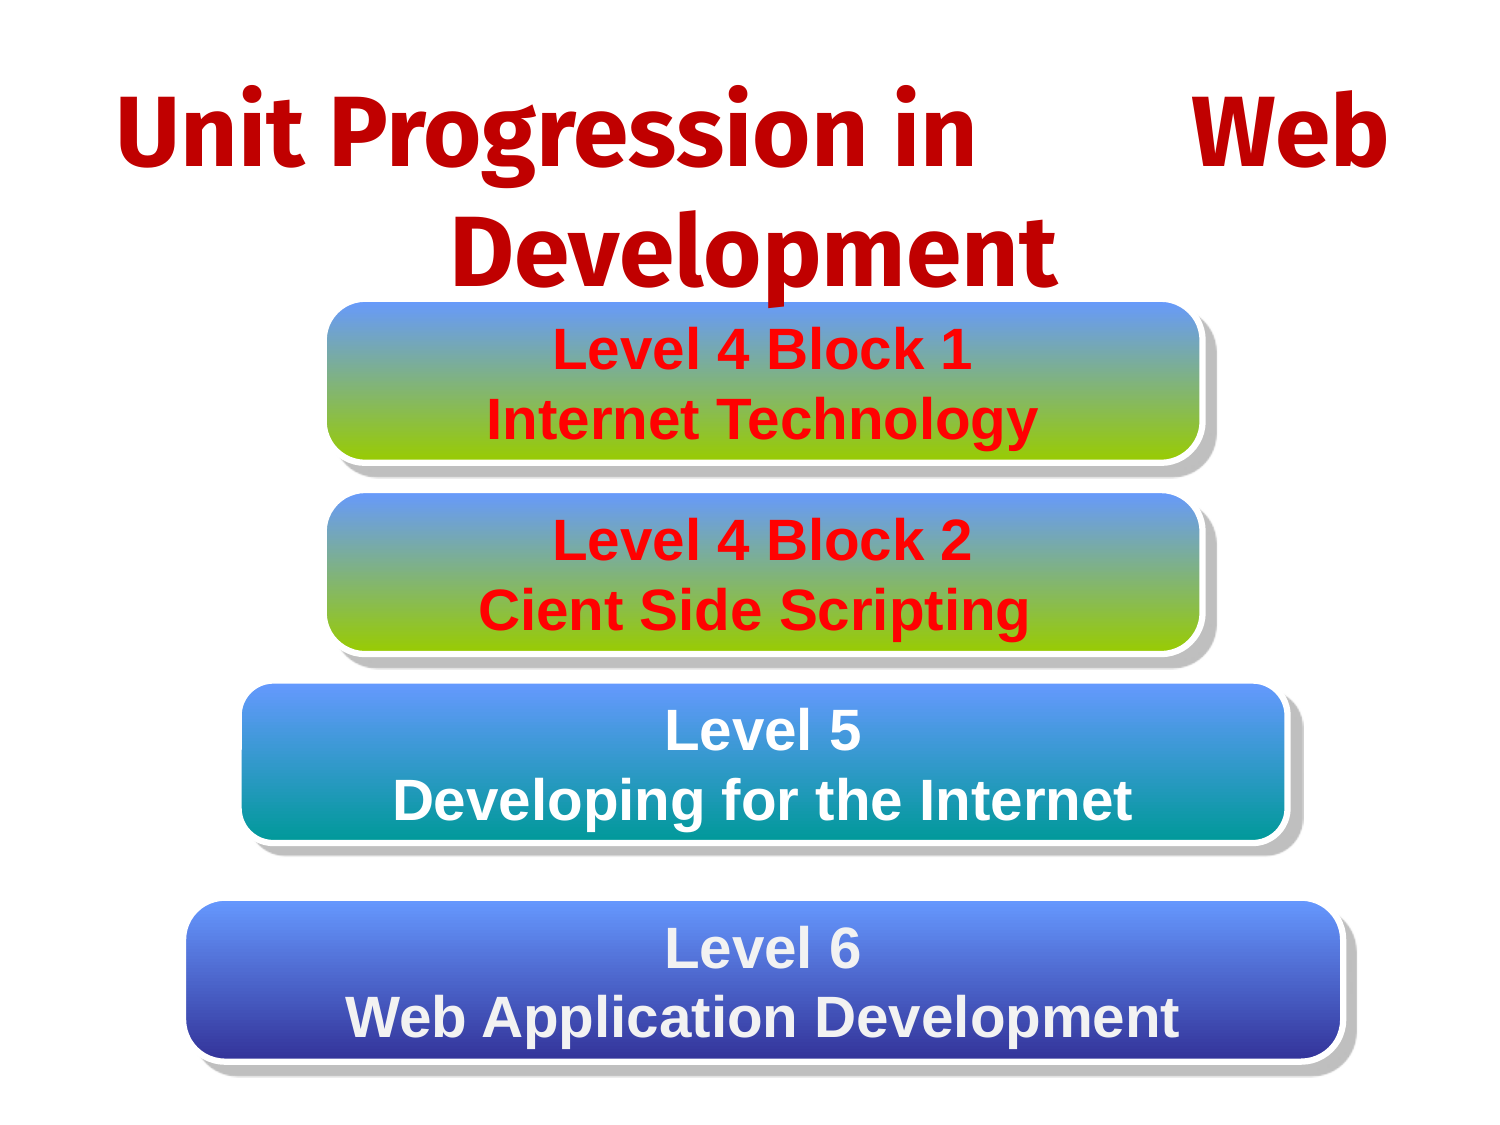

Unit Progression in         Web Development
Level 4 Block 1
Internet Technology
Level 4 Block 2
Cient Side Scripting
Level 5
Developing for the Internet
Level 6
Web Application Development